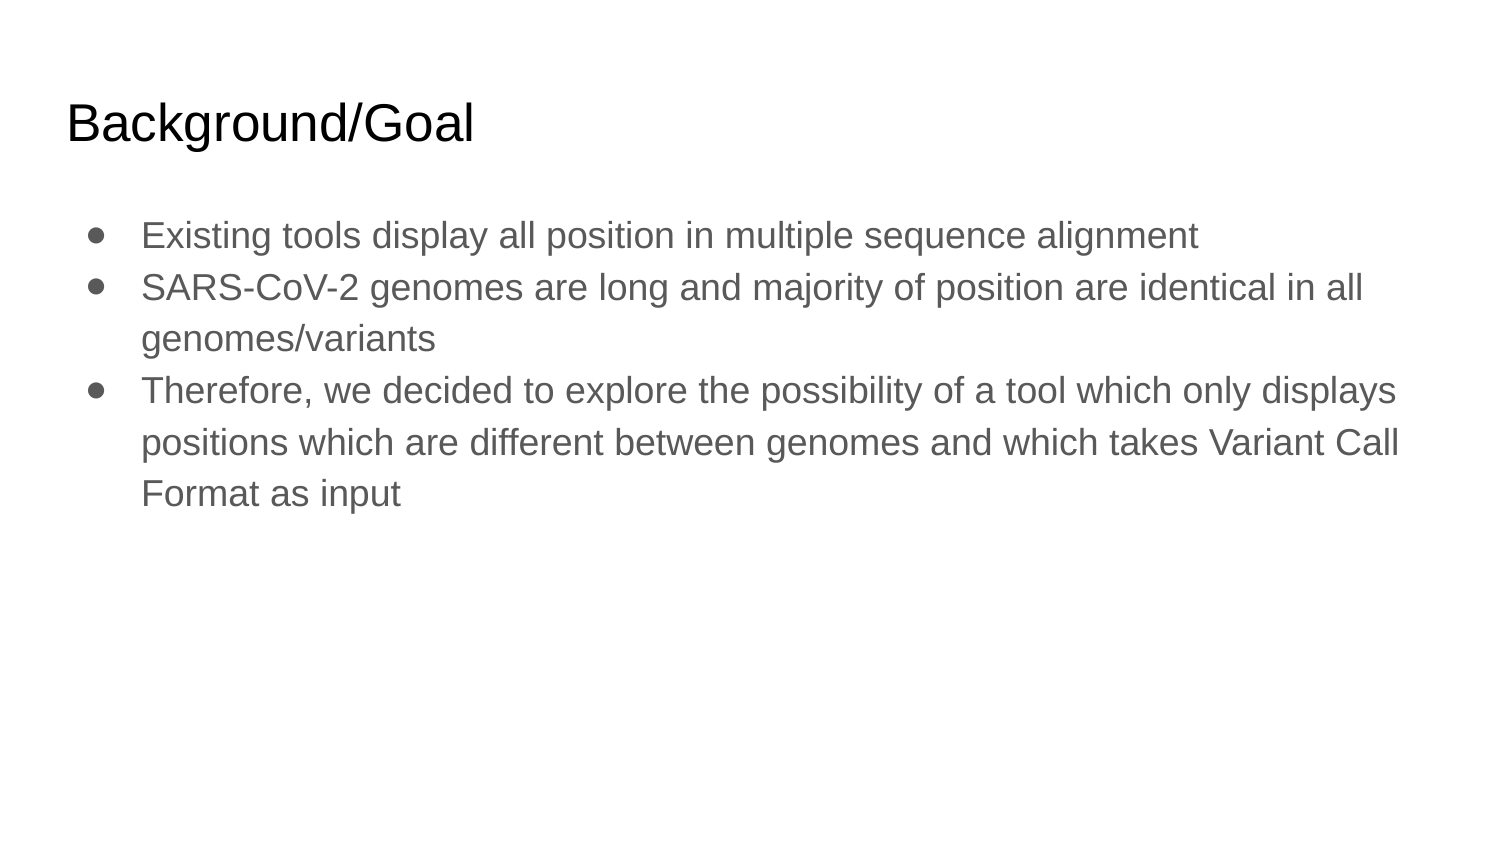

# Background/Goal
Existing tools display all position in multiple sequence alignment
SARS-CoV-2 genomes are long and majority of position are identical in all genomes/variants
Therefore, we decided to explore the possibility of a tool which only displays positions which are different between genomes and which takes Variant Call Format as input